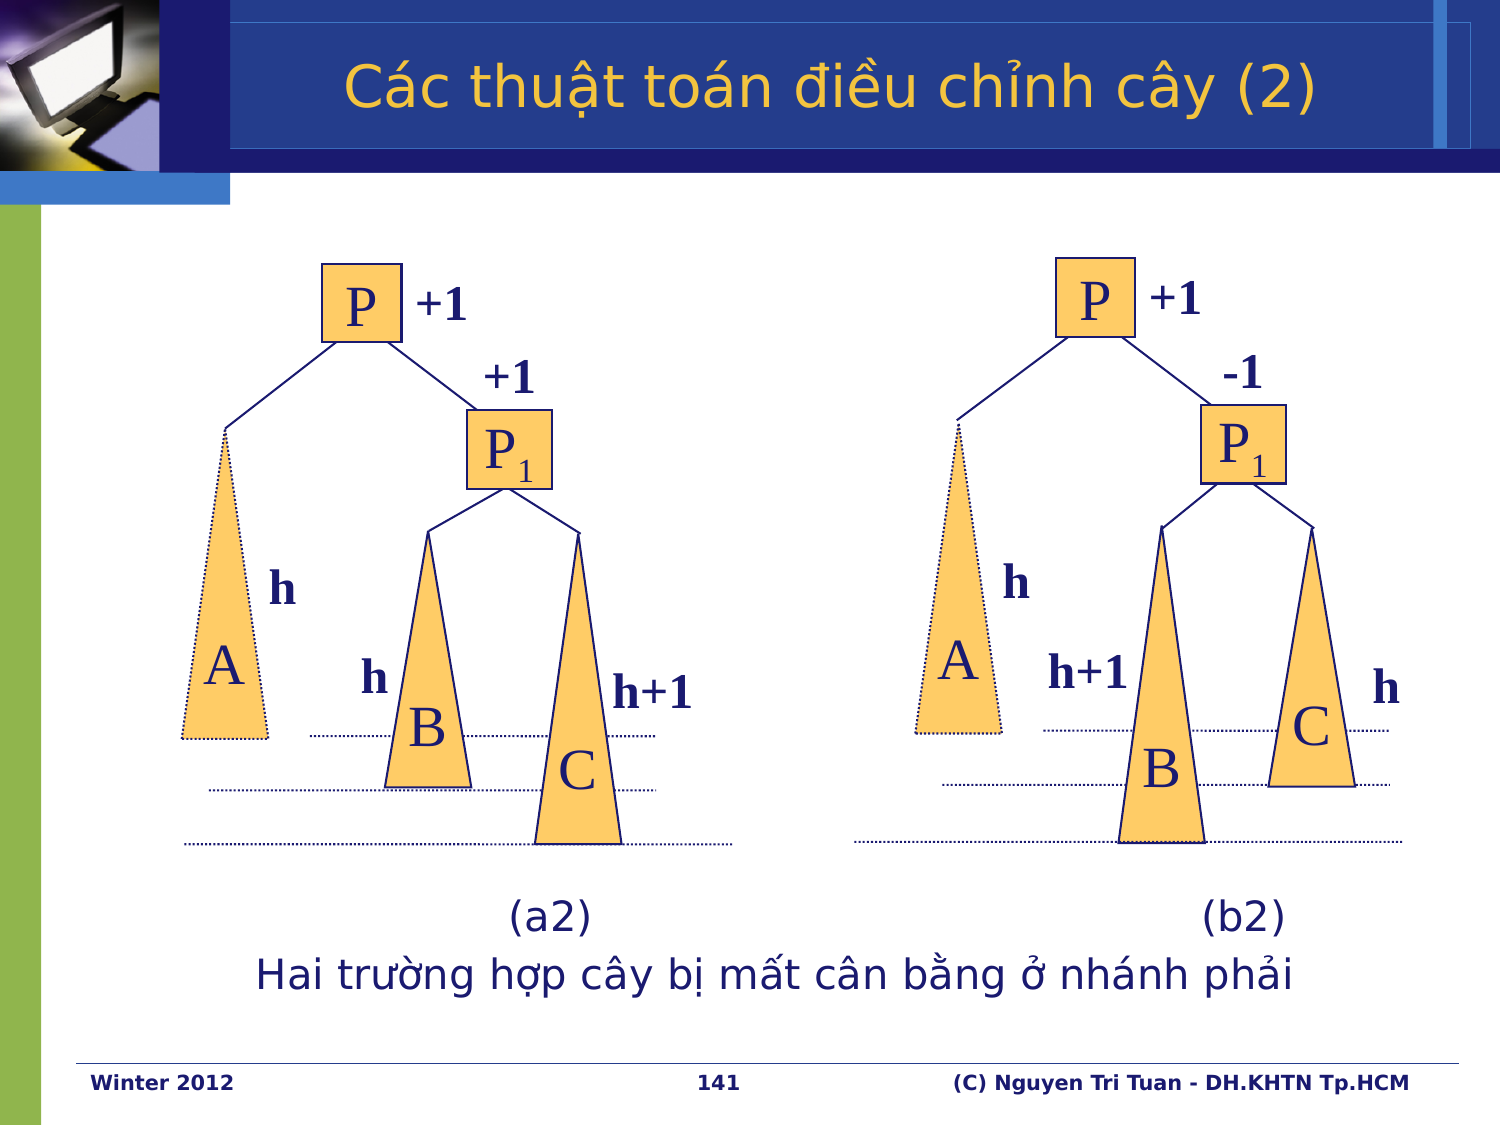

# Các thuật toán điều chỉnh cây (2)
+1
P

-1

P1
A

B
C
h
h+1
h

+1
P

+1

P1
A

B
C
h
h
h+1

			(a2)				       (b2)
Hai trường hợp cây bị mất cân bằng ở nhánh phải
Winter 2012
141
(C) Nguyen Tri Tuan - DH.KHTN Tp.HCM